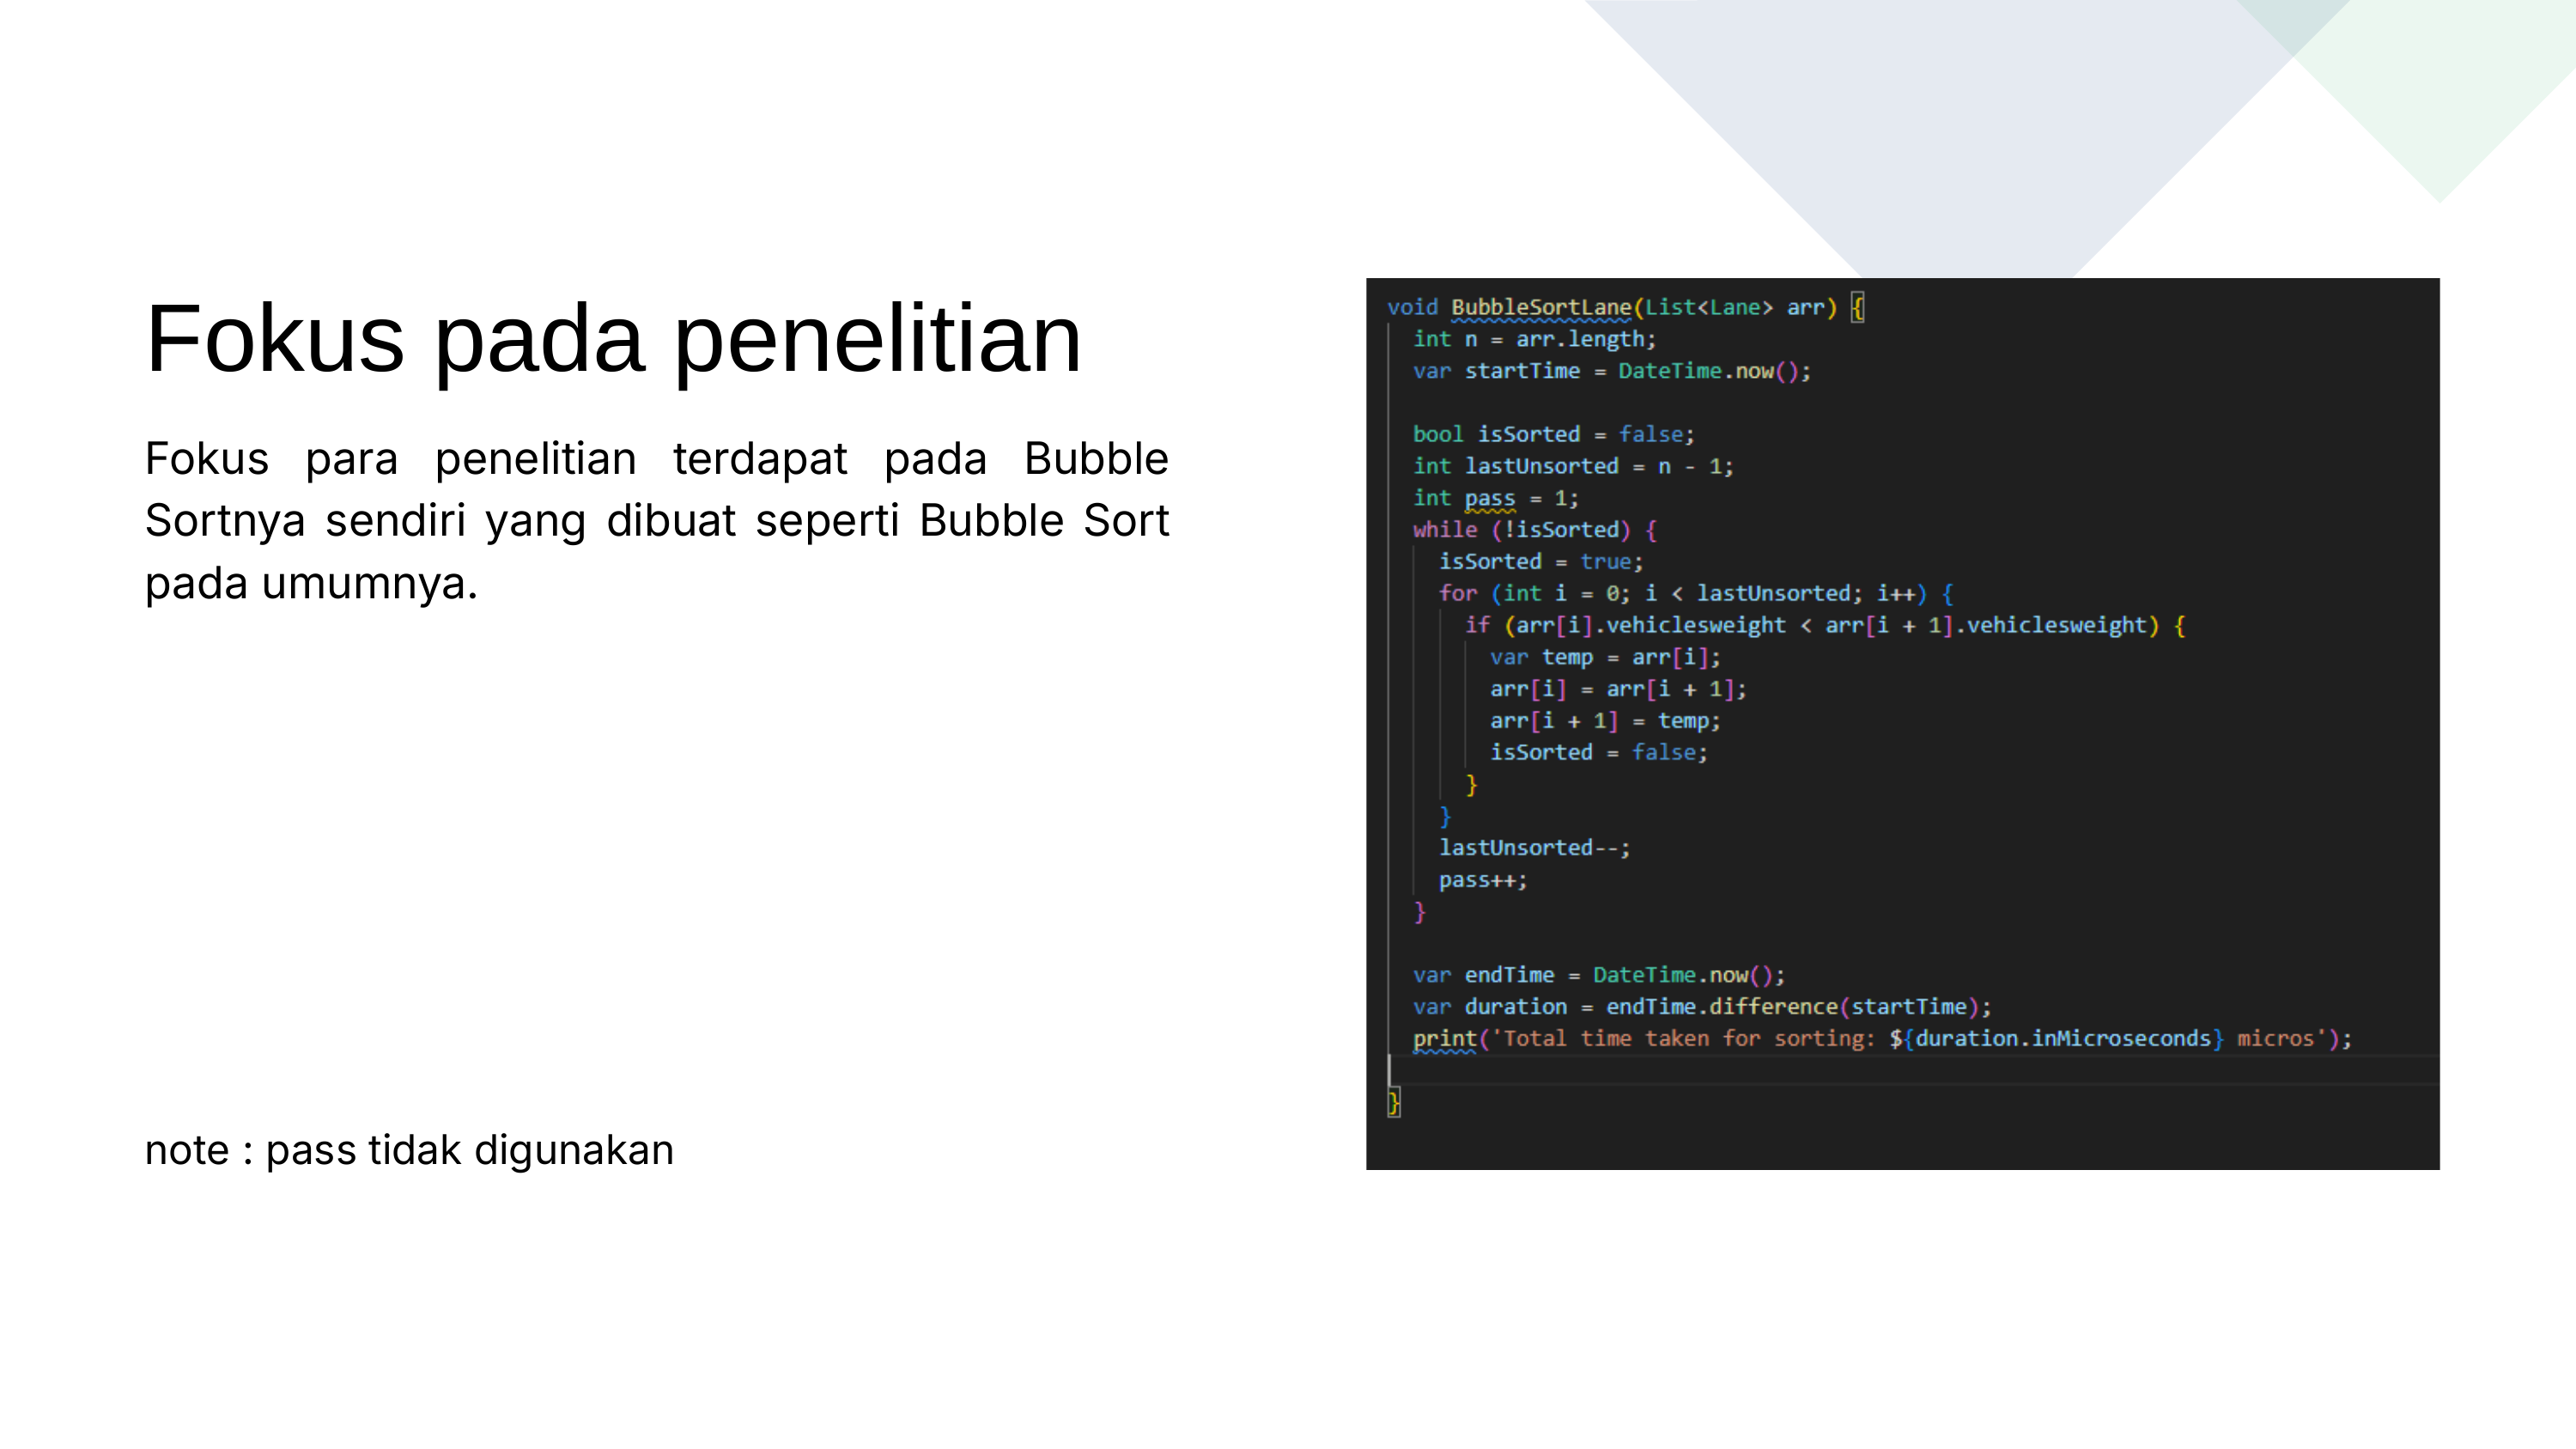

Fokus pada penelitian

Fokus para penelitian terdapat pada Bubble Sortnya sendiri yang dibuat seperti Bubble Sort pada umumnya.
note : pass tidak digunakan